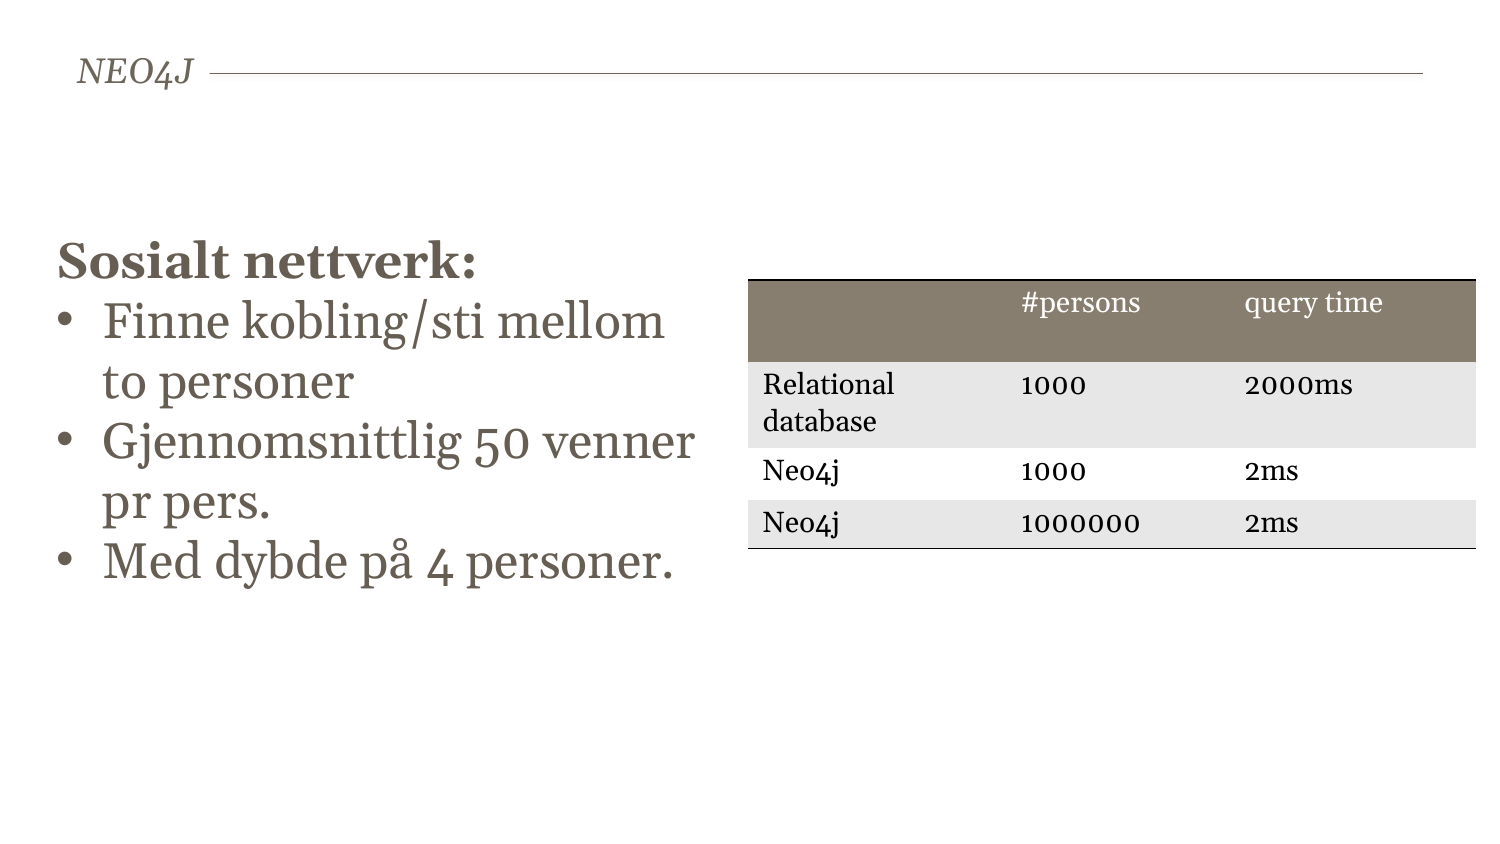

# Neo4j
Sosialt nettverk:
Finne kobling/sti mellom to personer
Gjennomsnittlig 50 venner pr pers.
Med dybde på 4 personer.
|  | #persons | query time |
| --- | --- | --- |
| Relational database | 1000 | 2000ms |
| Neo4j | 1000 | 2ms |
| Neo4j | 1000000 | 2ms |